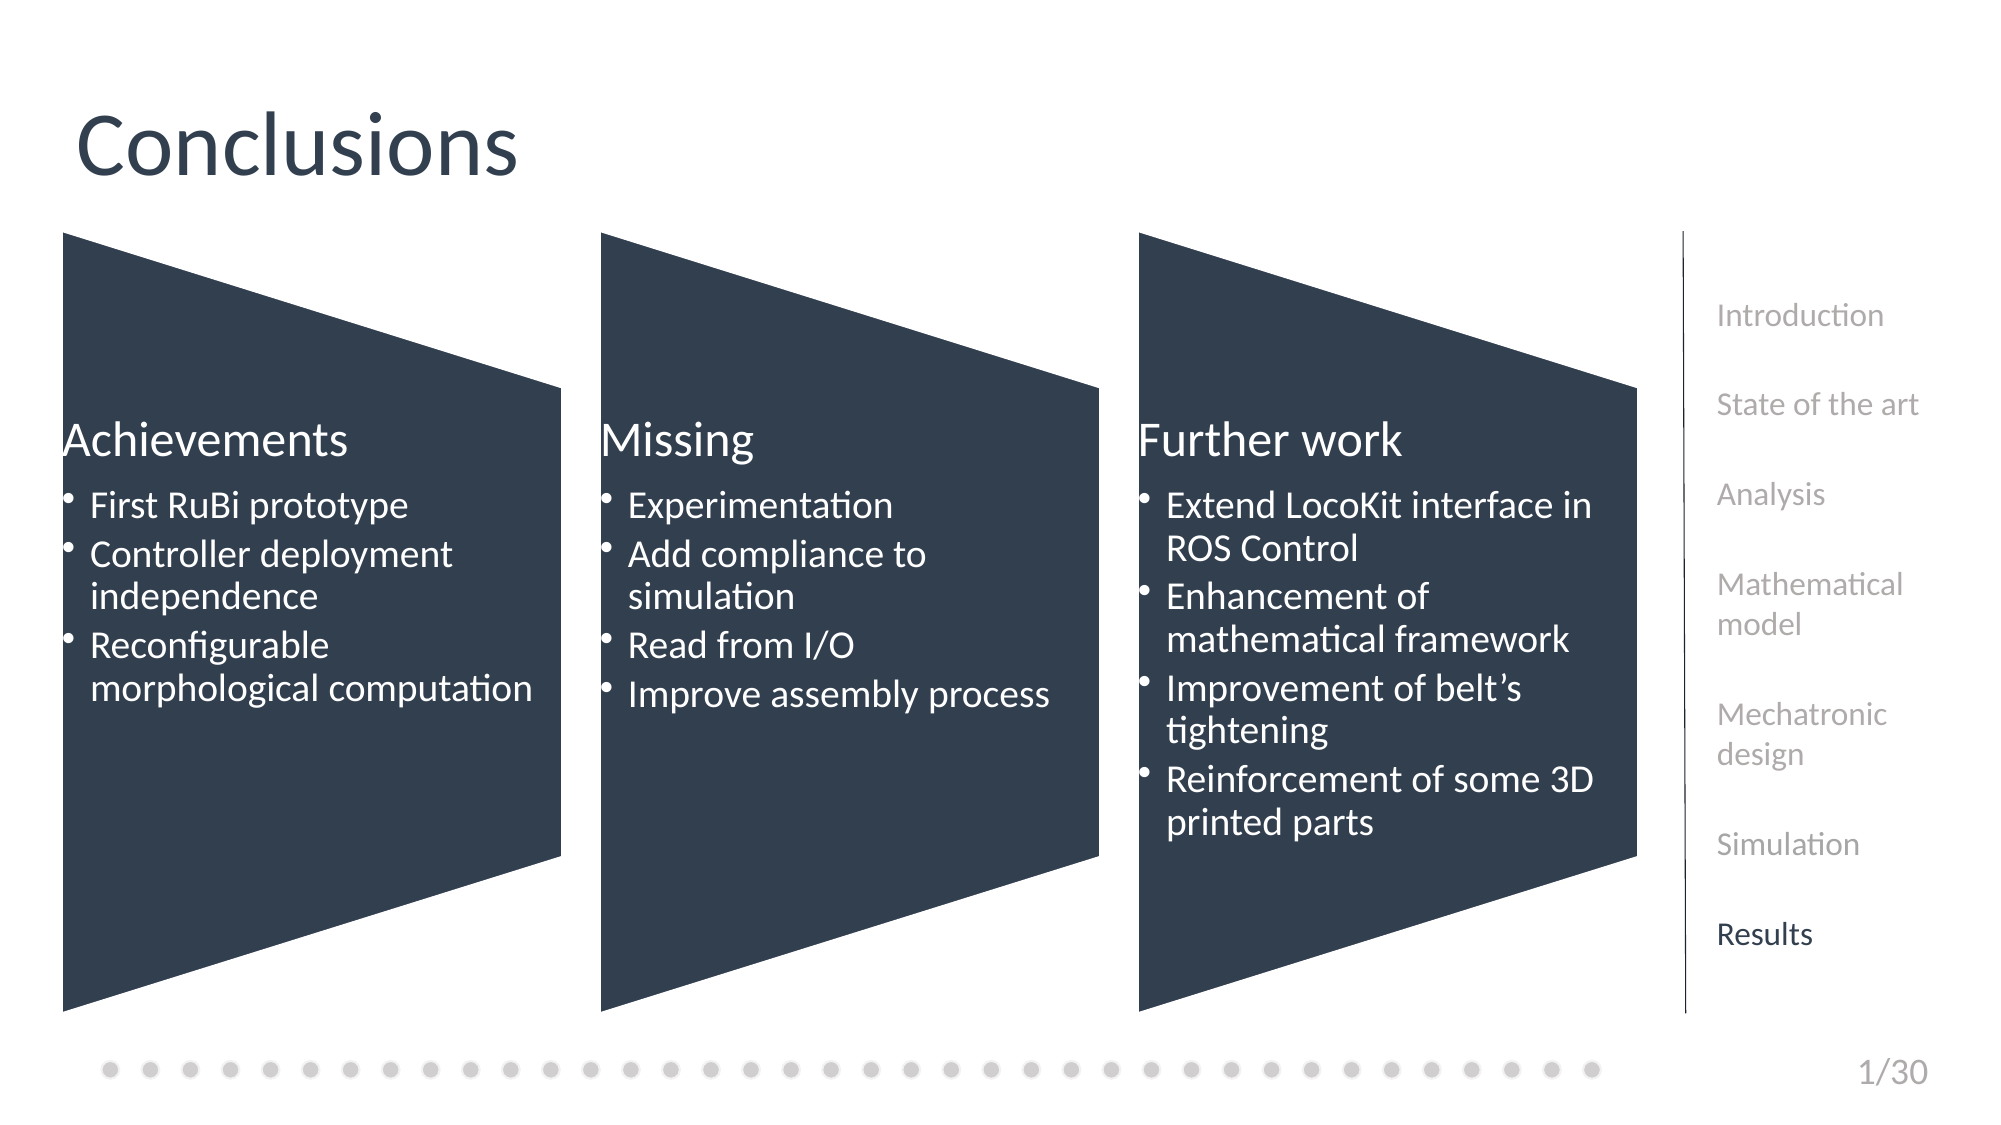

# Conclusions
Achievements
First RuBi prototype
Controller deployment independence
Reconfigurable morphological computation

Missing
Experimentation
Add compliance to simulation
Read from I/O
Improve assembly process
Further work
Extend LocoKit interface in ROS Control
Enhancement of mathematical framework
Improvement of belt’s tightening
Reinforcement of some 3D printed parts
Introduction
State of the art
Analysis
Mathematical model
Mechatronic design
Simulation
Results
1/30